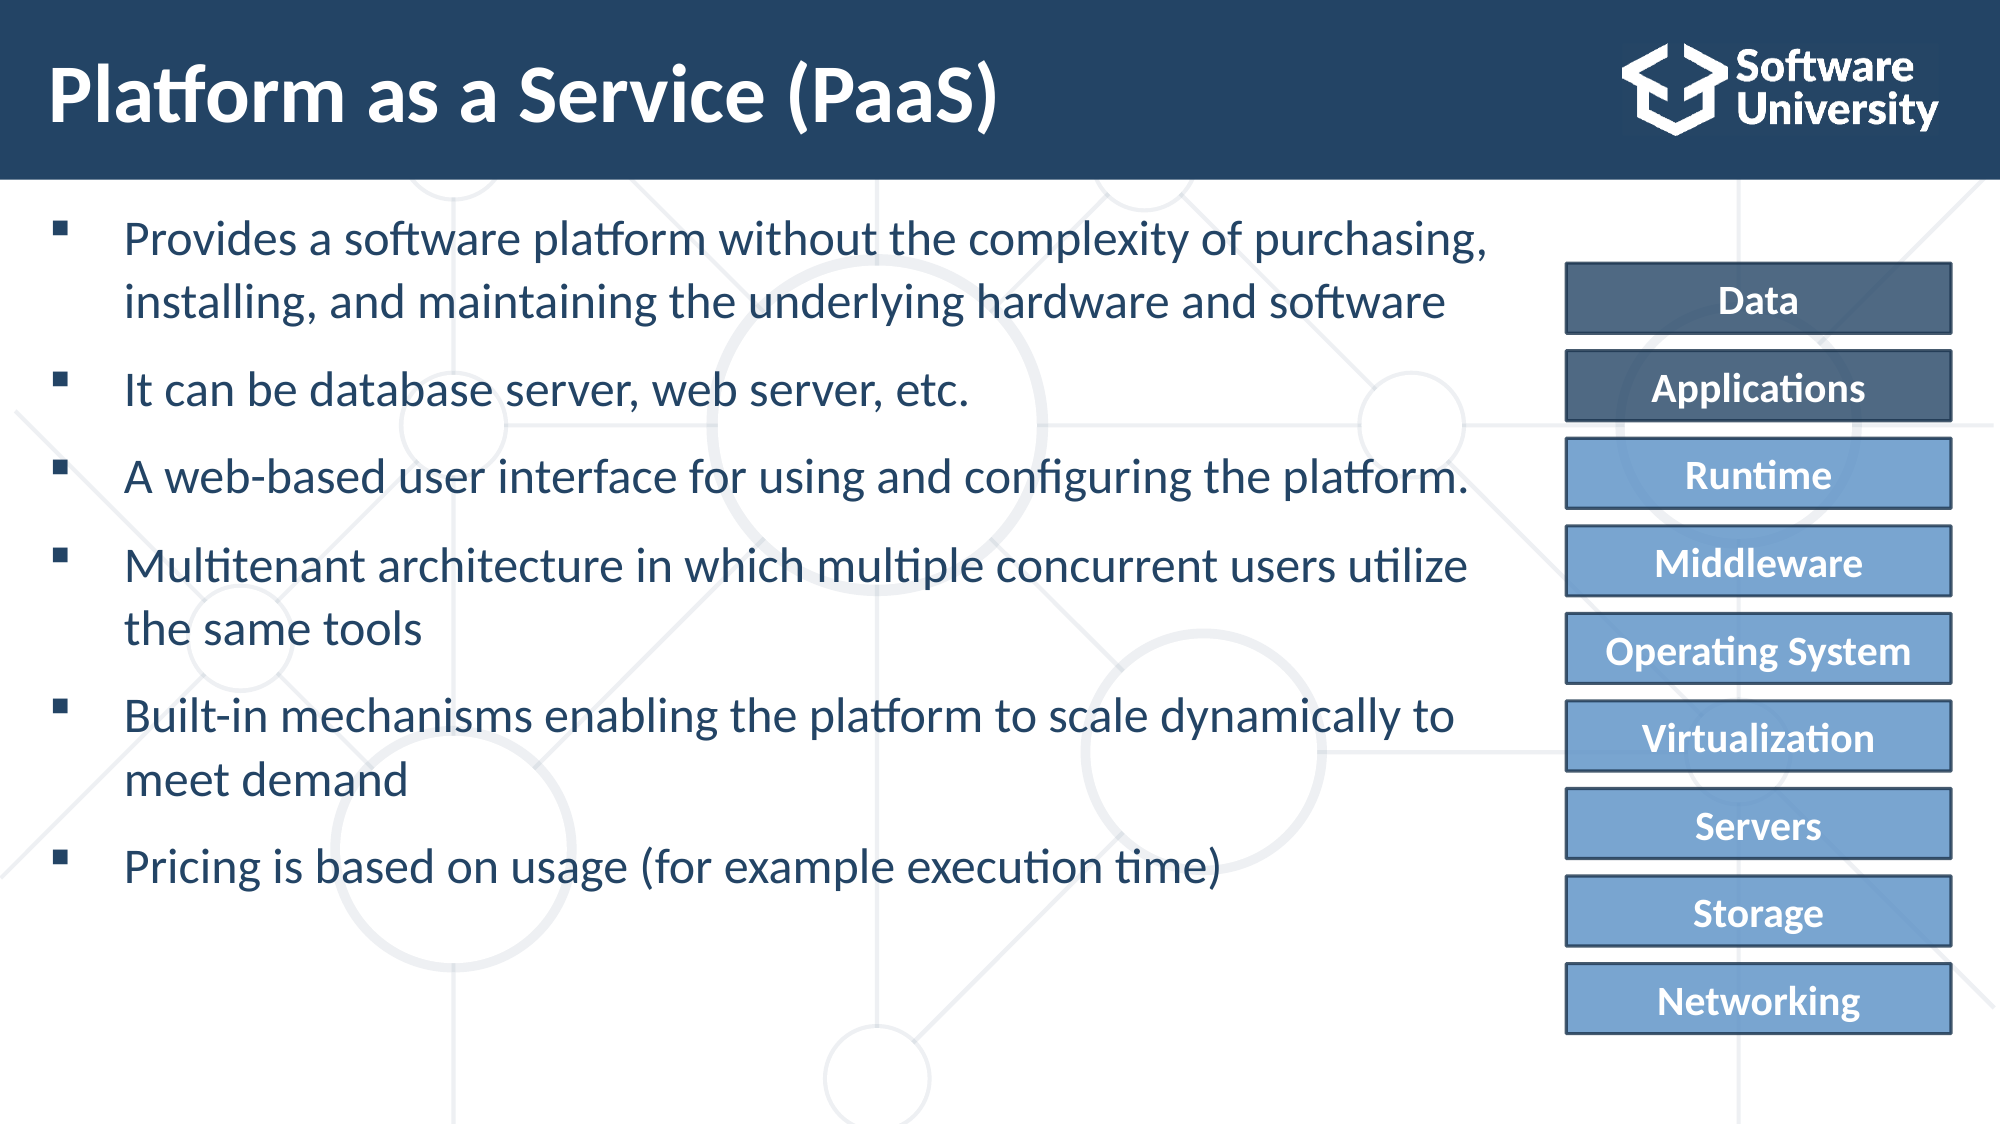

# Platform as a Service (PaaS)
Provides a software platform without the complexity of purchasing, installing, and maintaining the underlying hardware and software
It can be database server, web server, etc.
A web-based user interface for using and configuring the platform.
Multitenant architecture in which multiple concurrent users utilize the same tools
Built-in mechanisms enabling the platform to scale dynamically to meet demand
Pricing is based on usage (for example execution time)
Data
Applications
Runtime
Middleware
Operating System
Virtualization
Servers
Storage
Networking